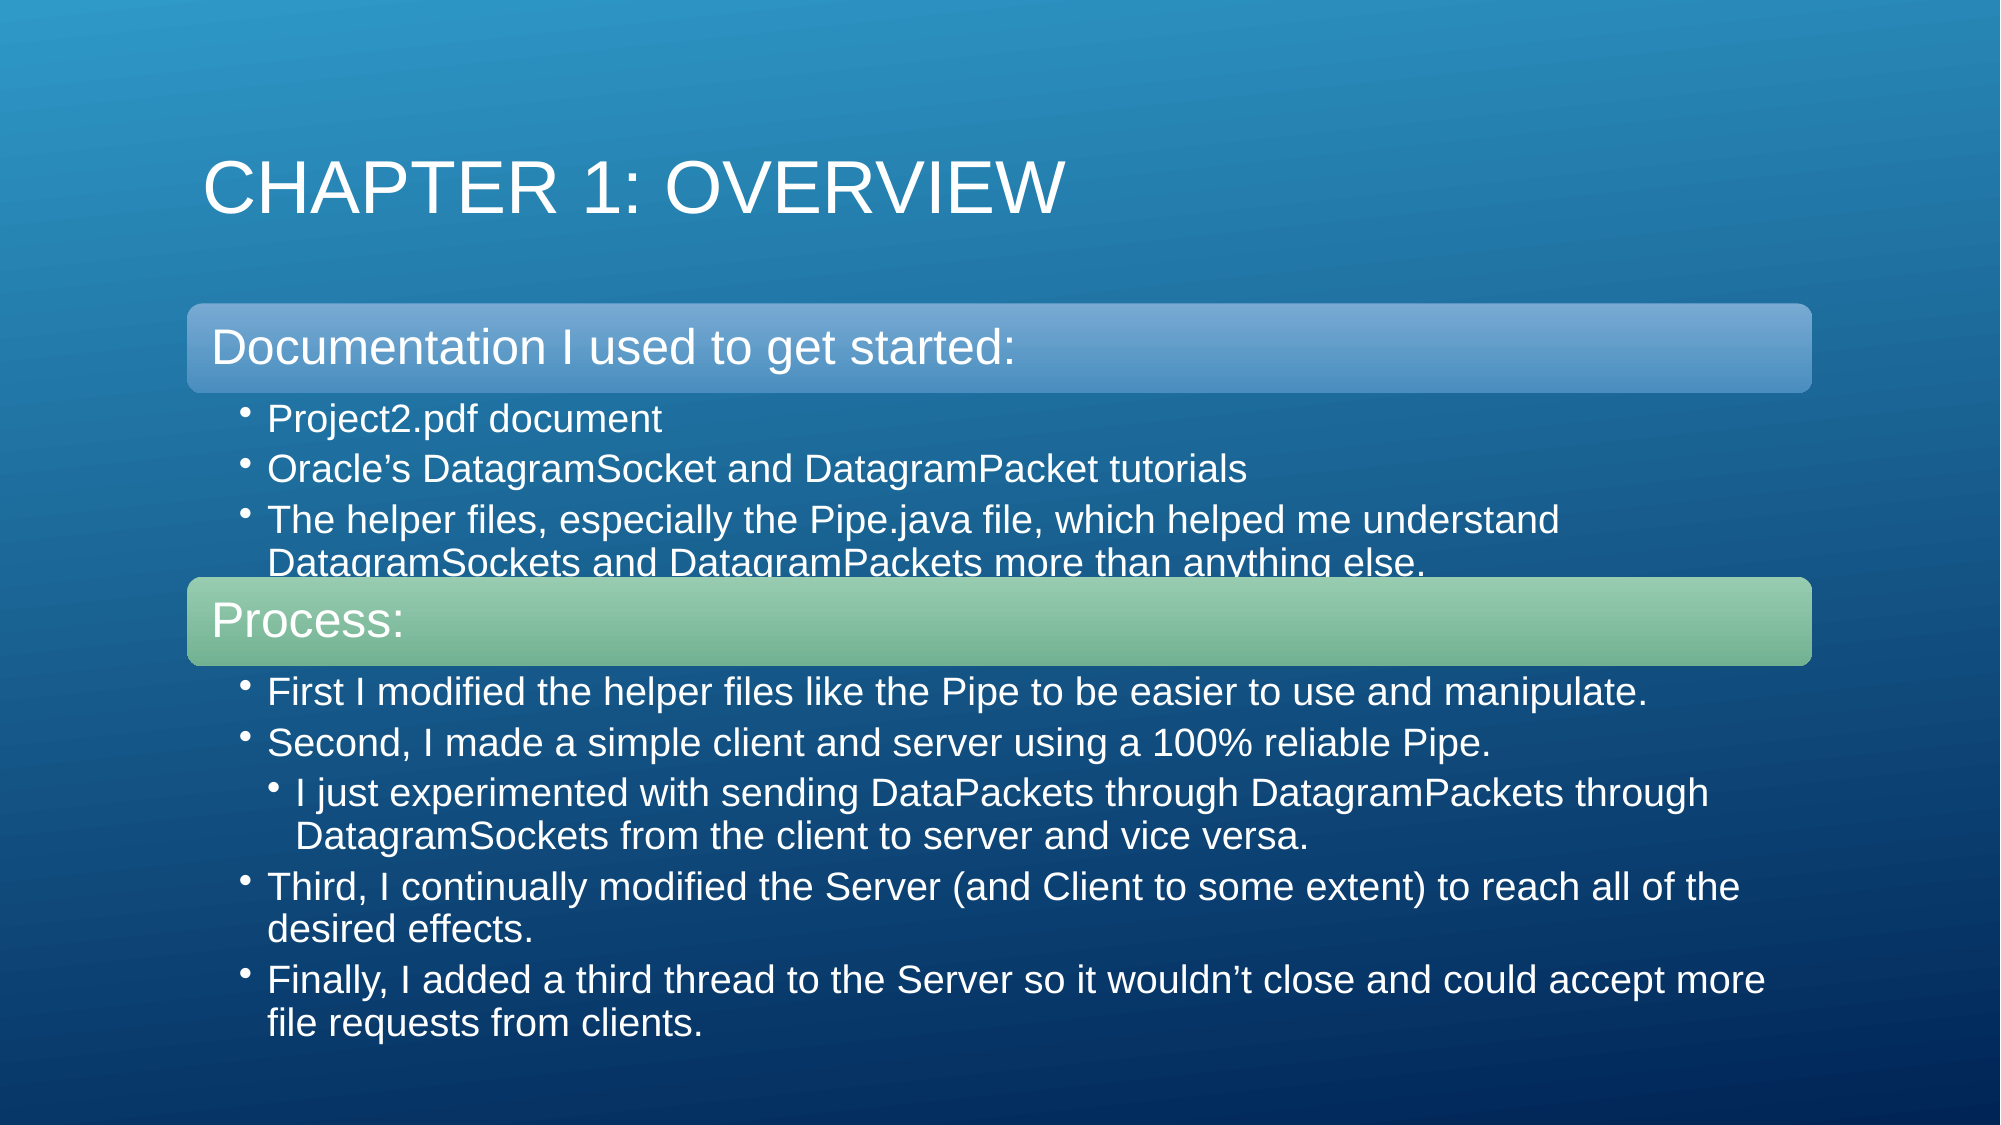

# Chapter 1: Overview
Documentation I used to get started:
Project2.pdf document
Oracle’s DatagramSocket and DatagramPacket tutorials
The helper files, especially the Pipe.java file, which helped me understand DatagramSockets and DatagramPackets more than anything else.
Process:
First I modified the helper files like the Pipe to be easier to use and manipulate.
Second, I made a simple client and server using a 100% reliable Pipe.
I just experimented with sending DataPackets through DatagramPackets through DatagramSockets from the client to server and vice versa.
Third, I continually modified the Server (and Client to some extent) to reach all of the desired effects.
Finally, I added a third thread to the Server so it wouldn’t close and could accept more file requests from clients.